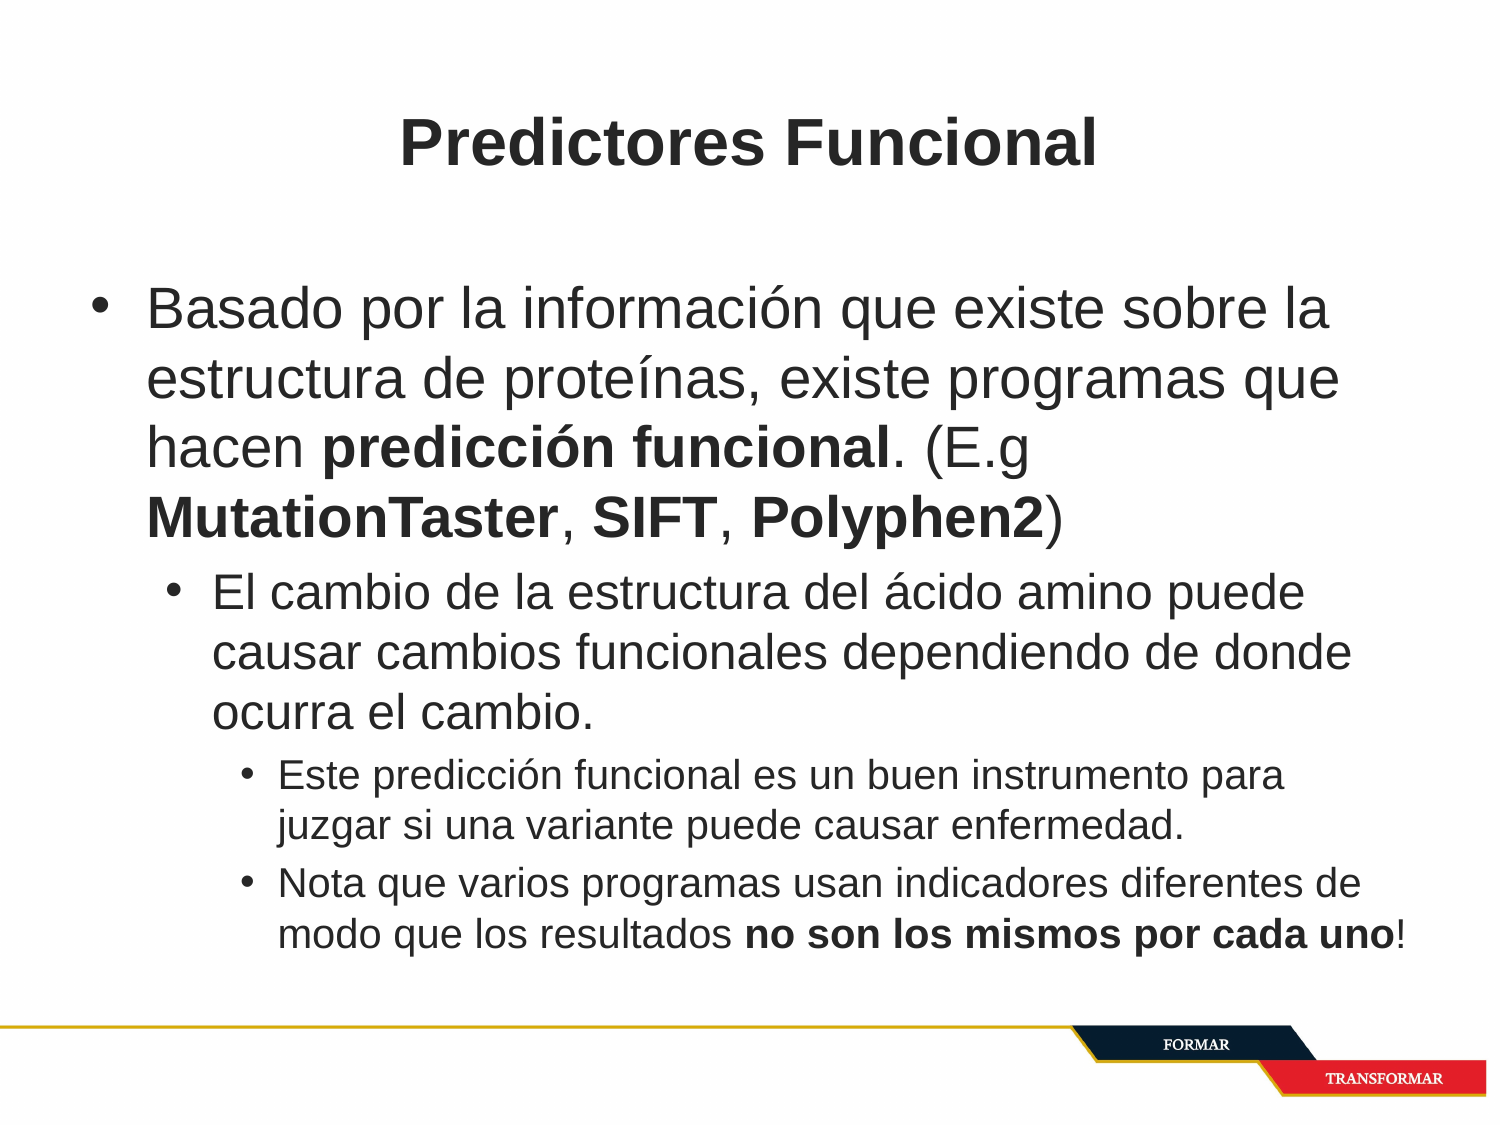

# Predictores Funcional
Basado por la información que existe sobre la estructura de proteínas, existe programas que hacen predicción funcional. (E.g MutationTaster, SIFT, Polyphen2)
El cambio de la estructura del ácido amino puede causar cambios funcionales dependiendo de donde ocurra el cambio.
Este predicción funcional es un buen instrumento para juzgar si una variante puede causar enfermedad.
Nota que varios programas usan indicadores diferentes de modo que los resultados no son los mismos por cada uno!